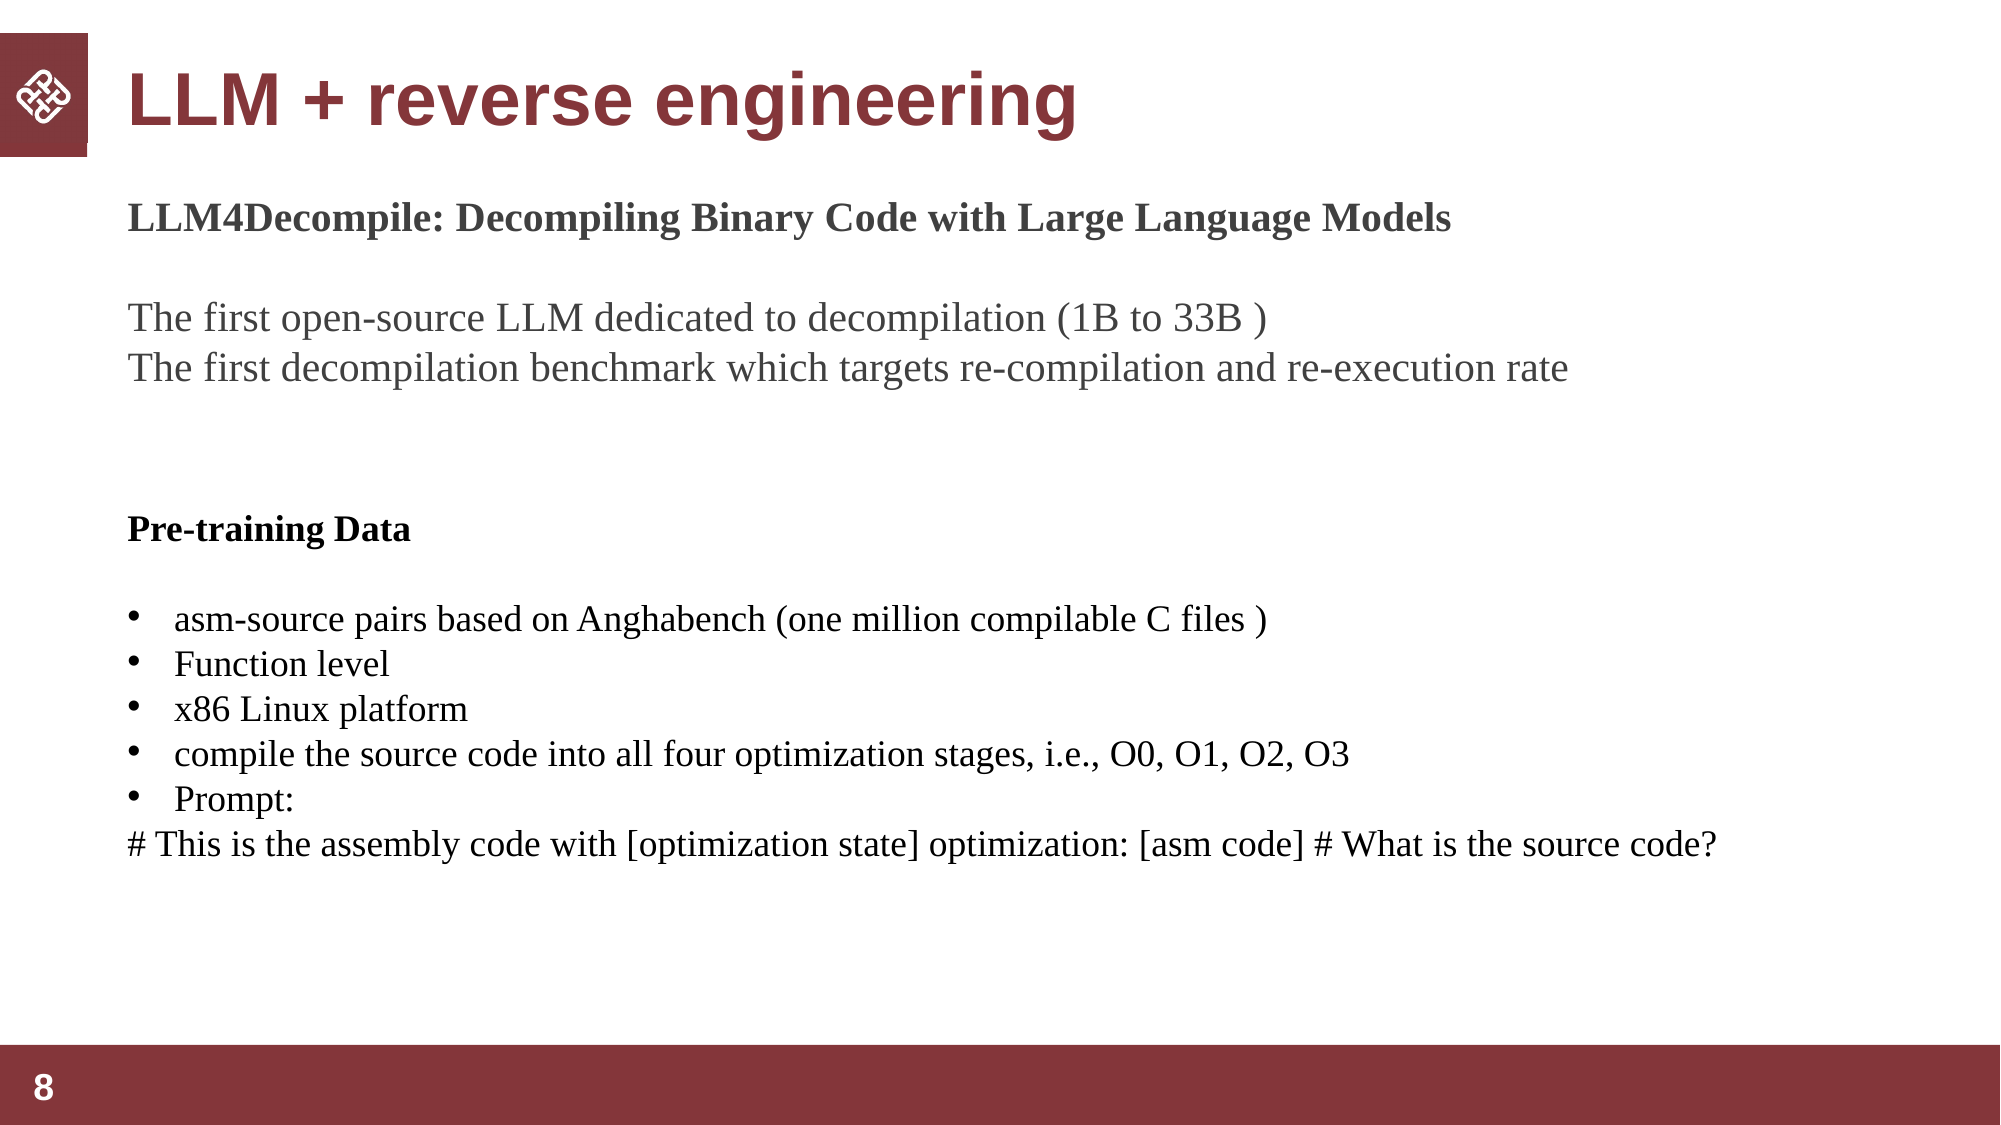

# LLM + reverse engineering
LLM4Decompile: Decompiling Binary Code with Large Language Models

The first open-source LLM dedicated to decompilation (1B to 33B )
The first decompilation benchmark which targets re-compilation and re-execution rate

Pre-training Data

asm-source pairs based on Anghabench (one million compilable C files )
Function level
x86 Linux platform
compile the source code into all four optimization stages, i.e., O0, O1, O2, O3
Prompt:
# This is the assembly code with [optimization state] optimization: [asm code] # What is the source code?